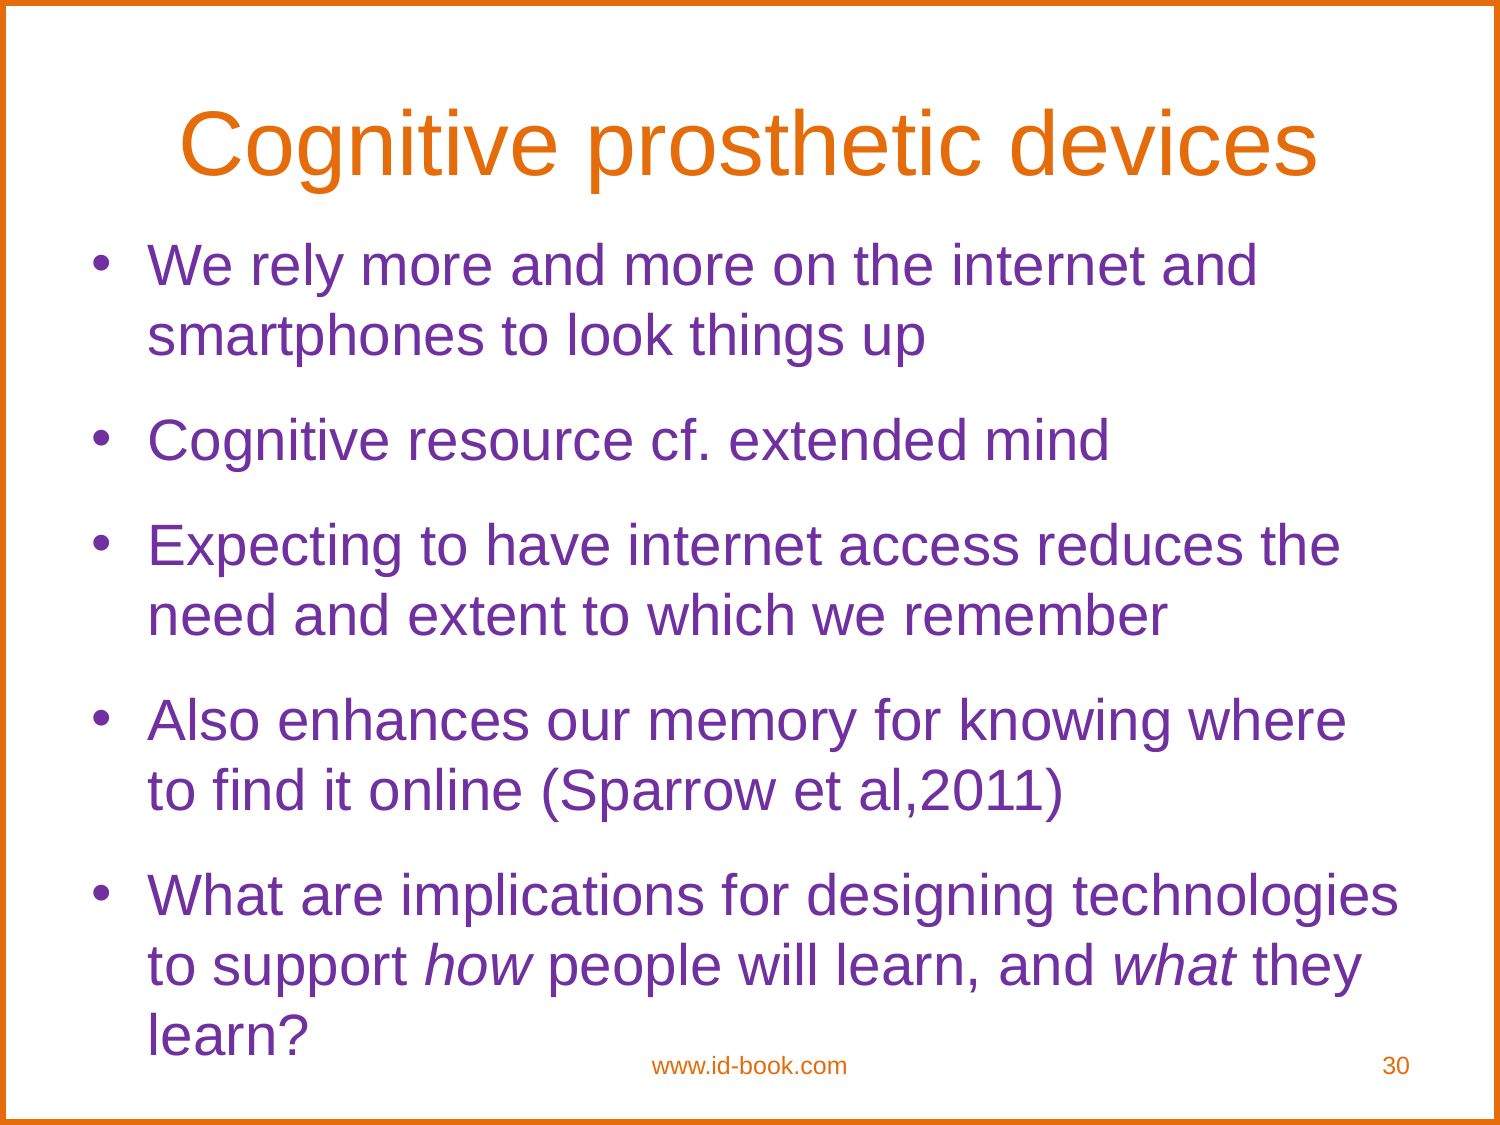

# Cognitive prosthetic devices
We rely more and more on the internet and smartphones to look things up

Cognitive resource cf. extended mind

Expecting to have internet access reduces the need and extent to which we remember

Also enhances our memory for knowing where to find it online (Sparrow et al,2011)

What are implications for designing technologies to support how people will learn, and what they learn?
www.id-book.com
30